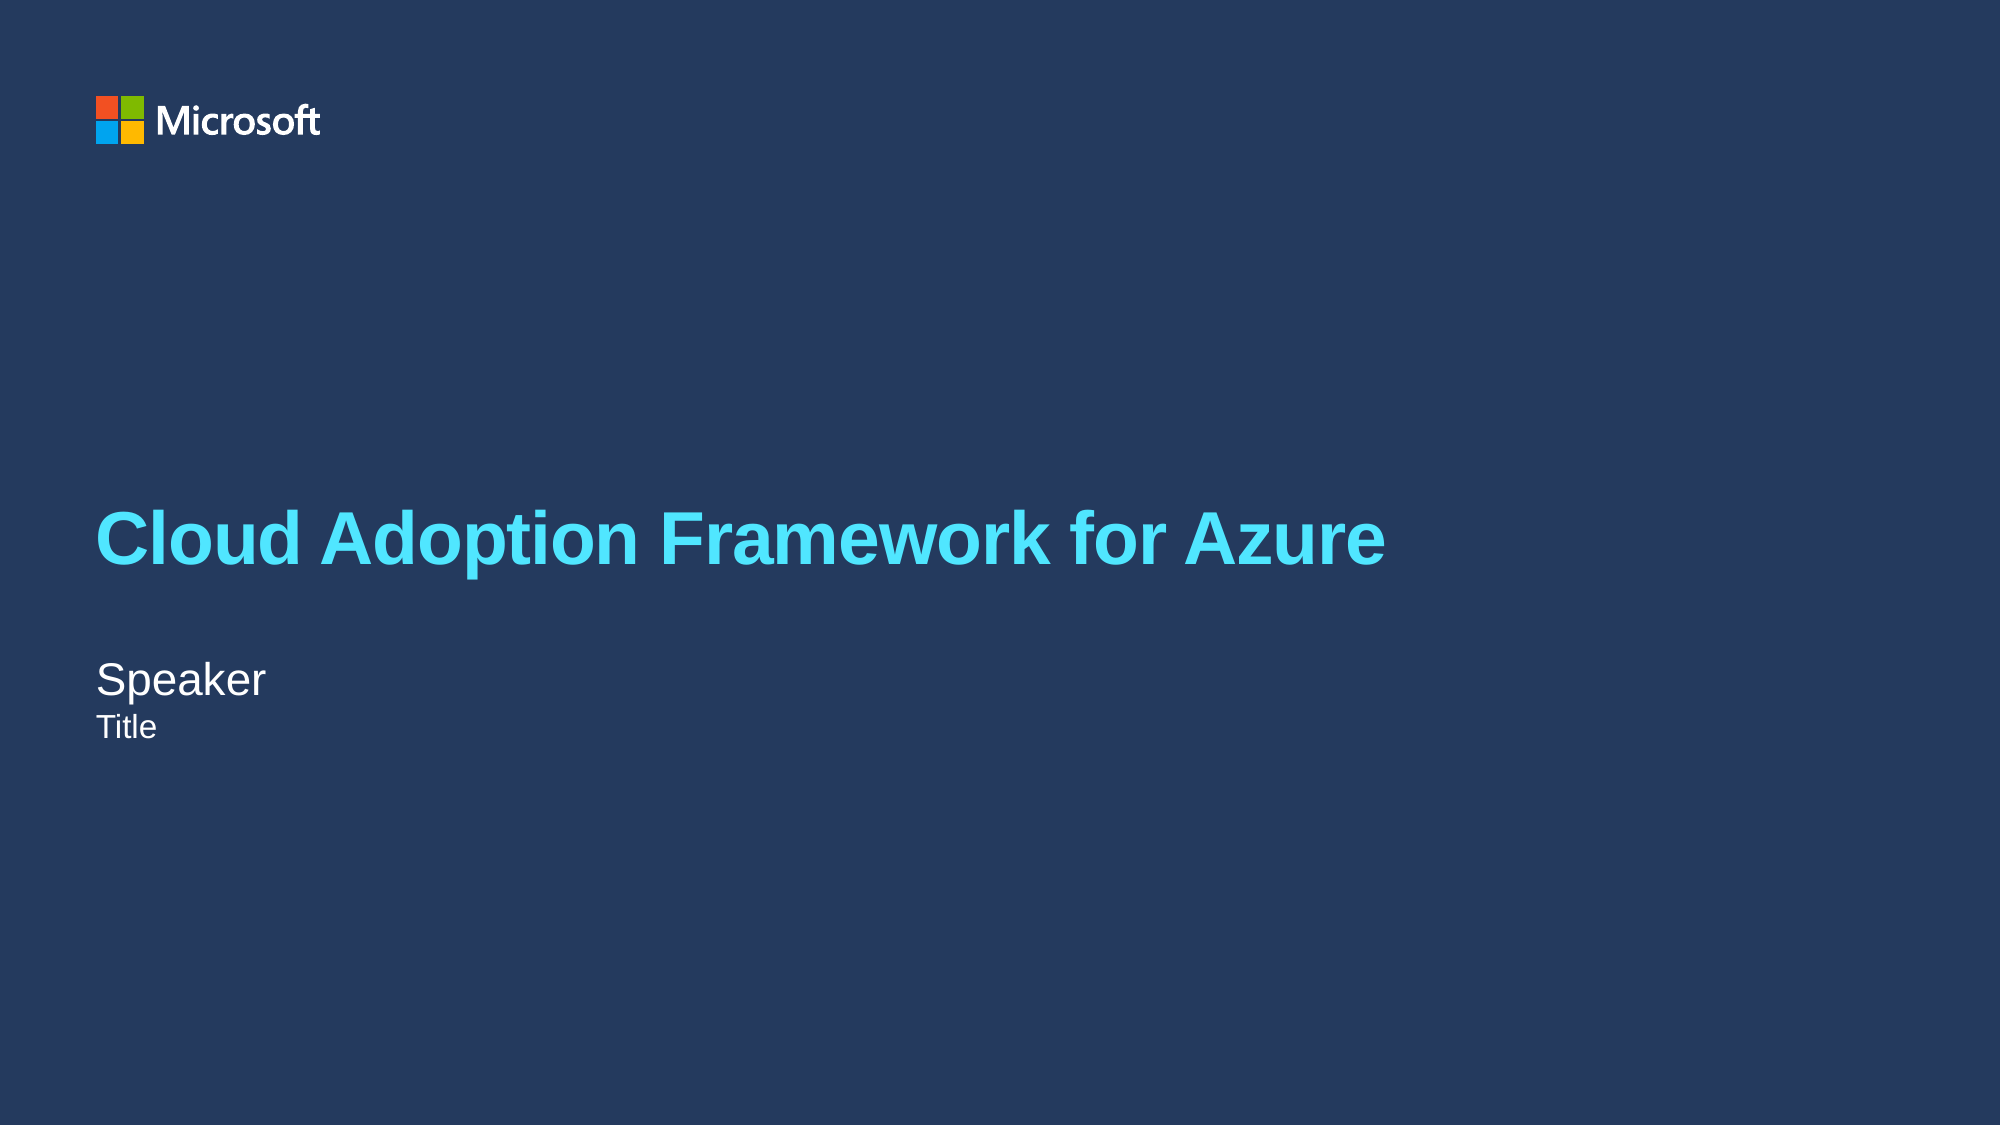

# Cloud Adoption Framework for Azure
Speaker
Title